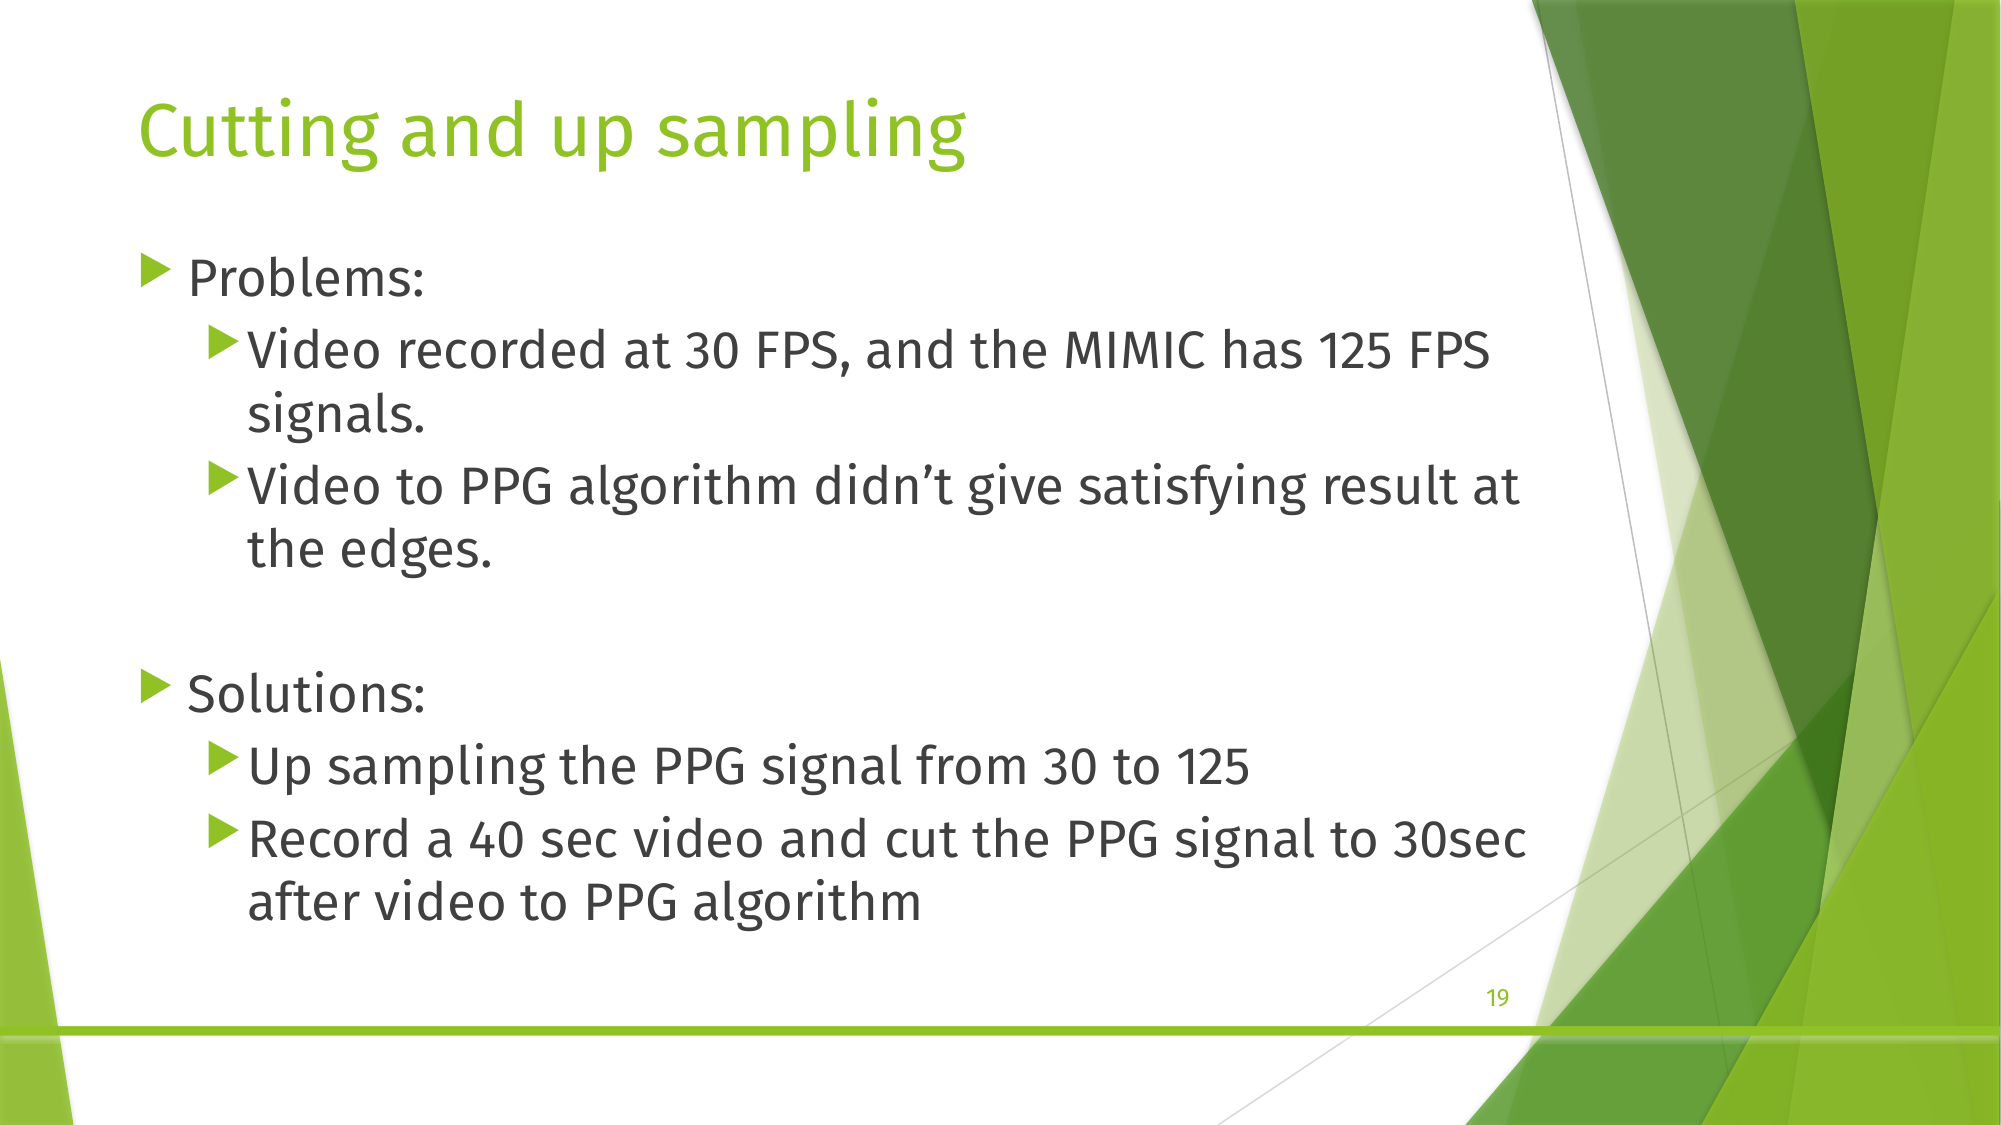

Cutting and up sampling
Problems:
Video recorded at 30 FPS, and the MIMIC has 125 FPS signals.
Video to PPG algorithm didn’t give satisfying result at the edges.

Solutions:
Up sampling the PPG signal from 30 to 125
Record a 40 sec video and cut the PPG signal to 30sec after video to PPG algorithm

19